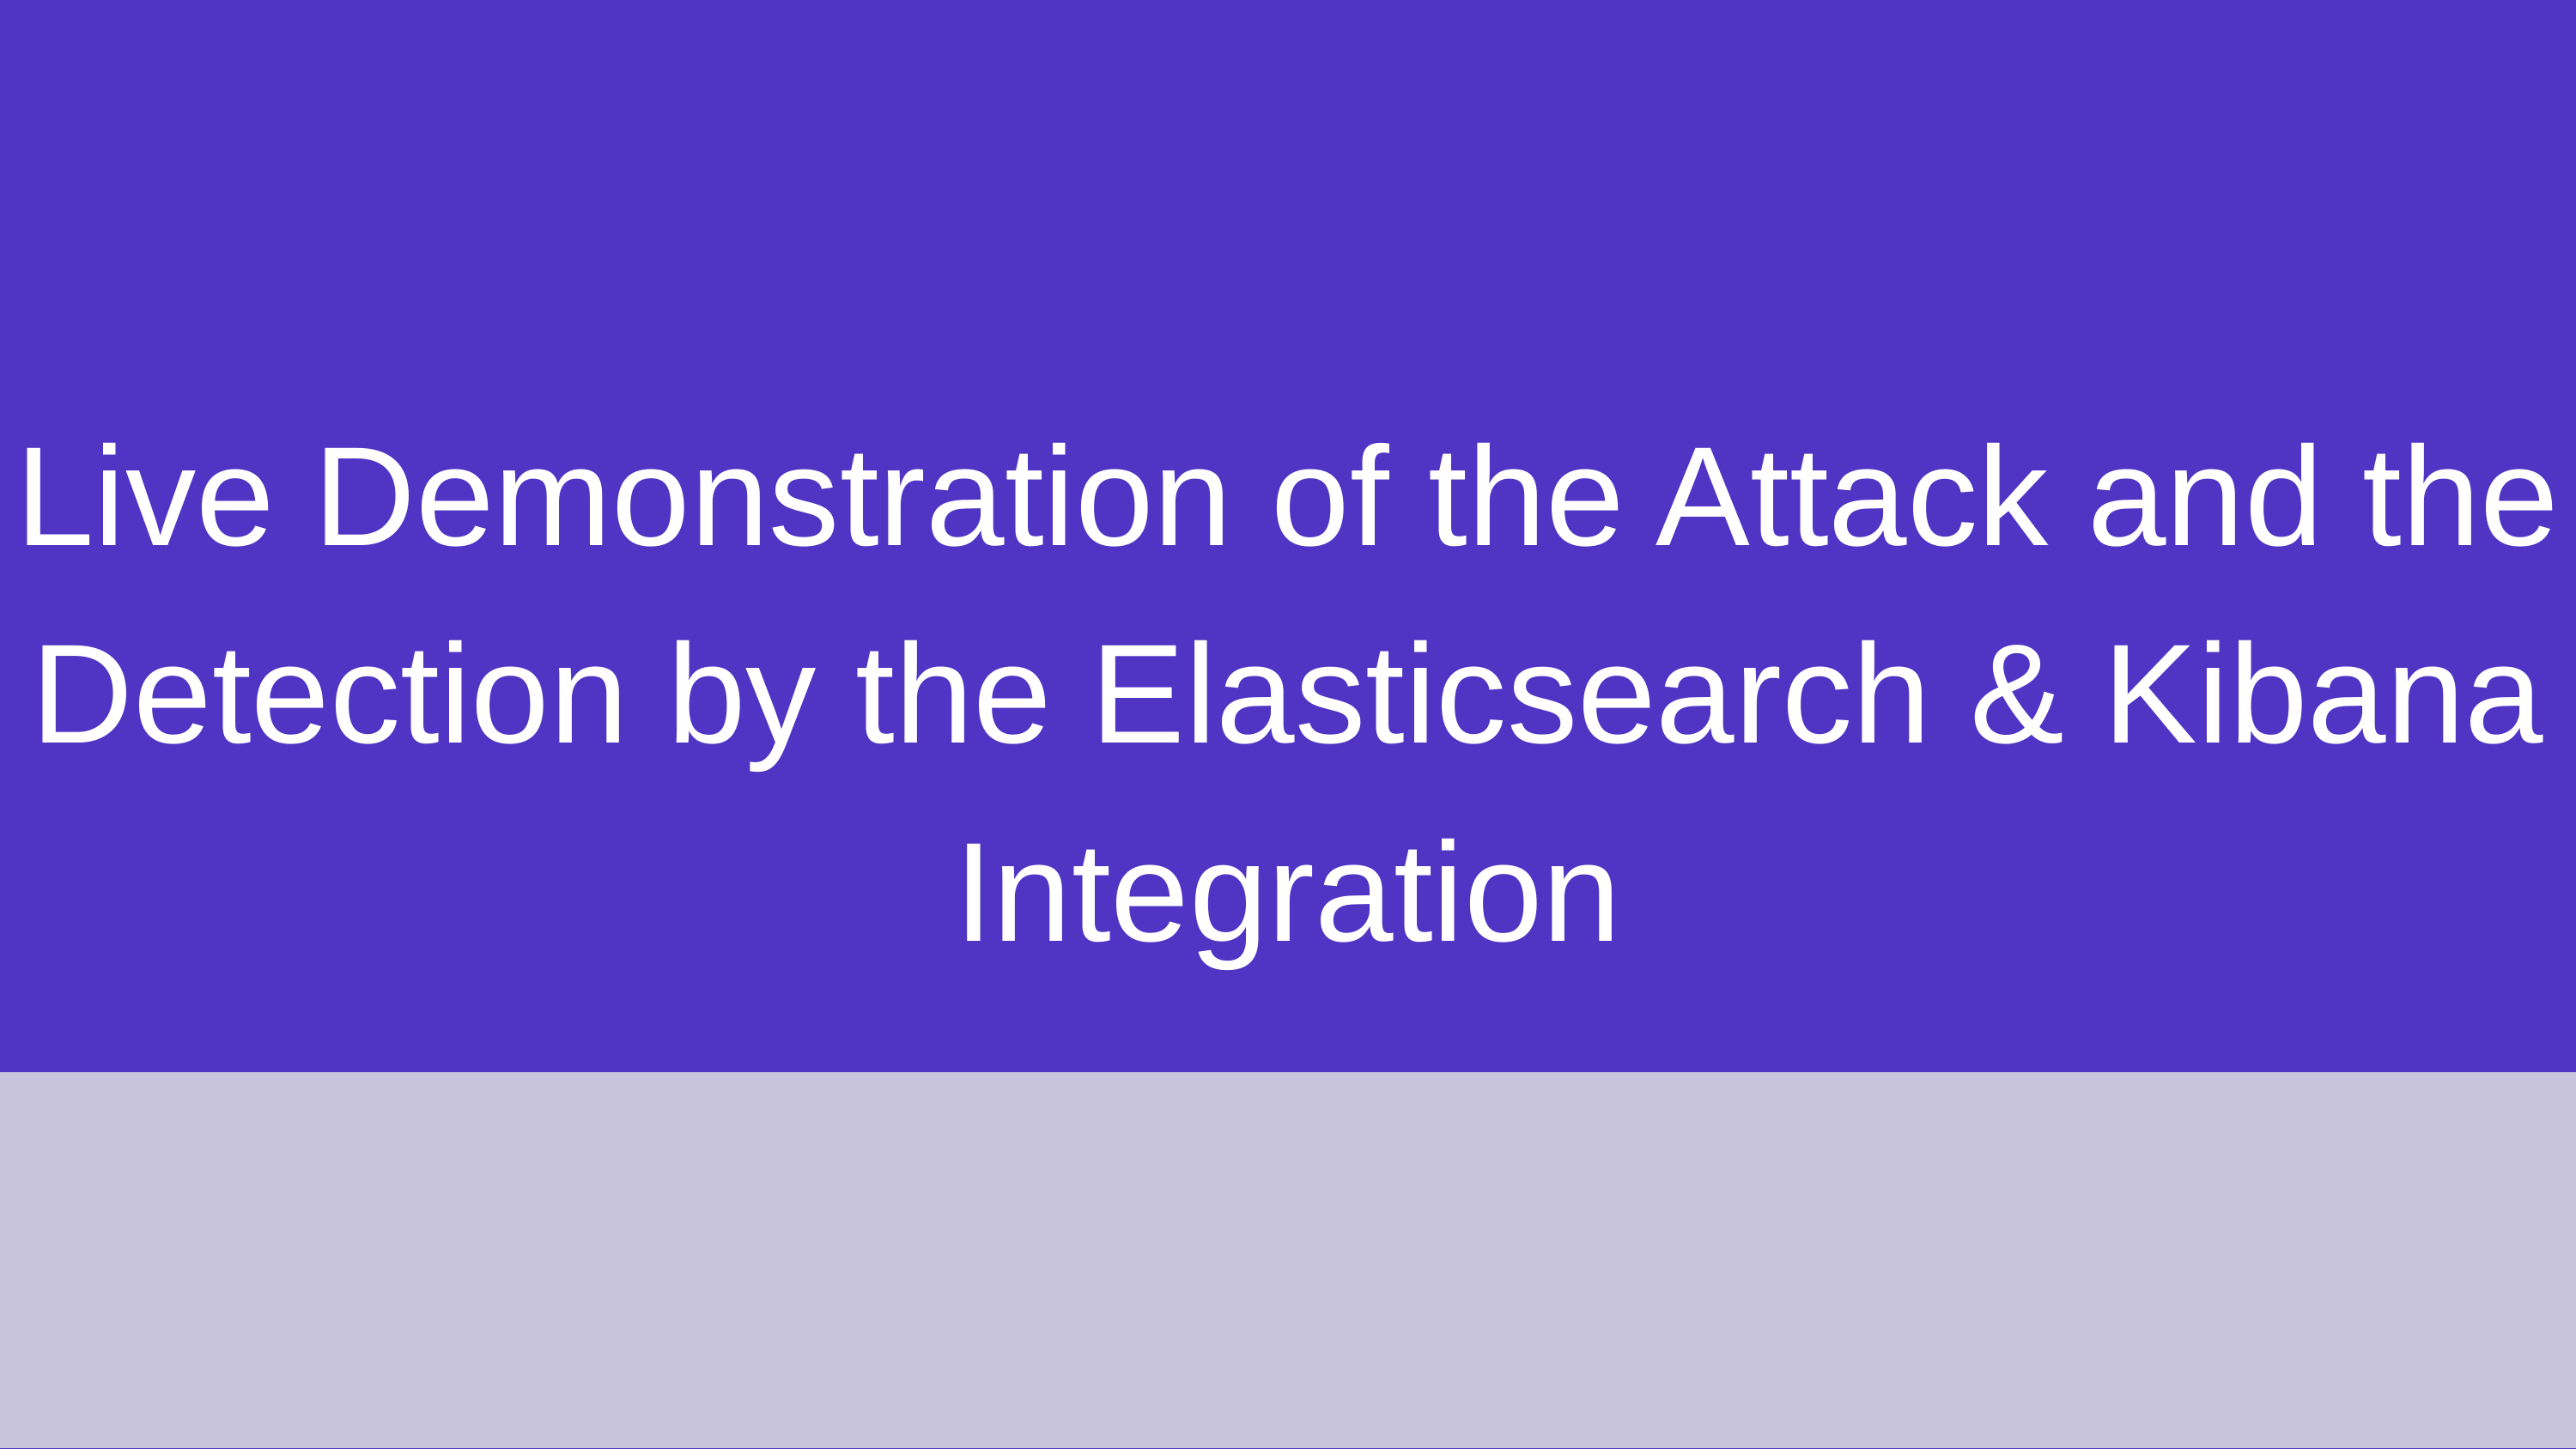

Live Demonstration of the Attack and the Detection by the Elasticsearch & Kibana Integration